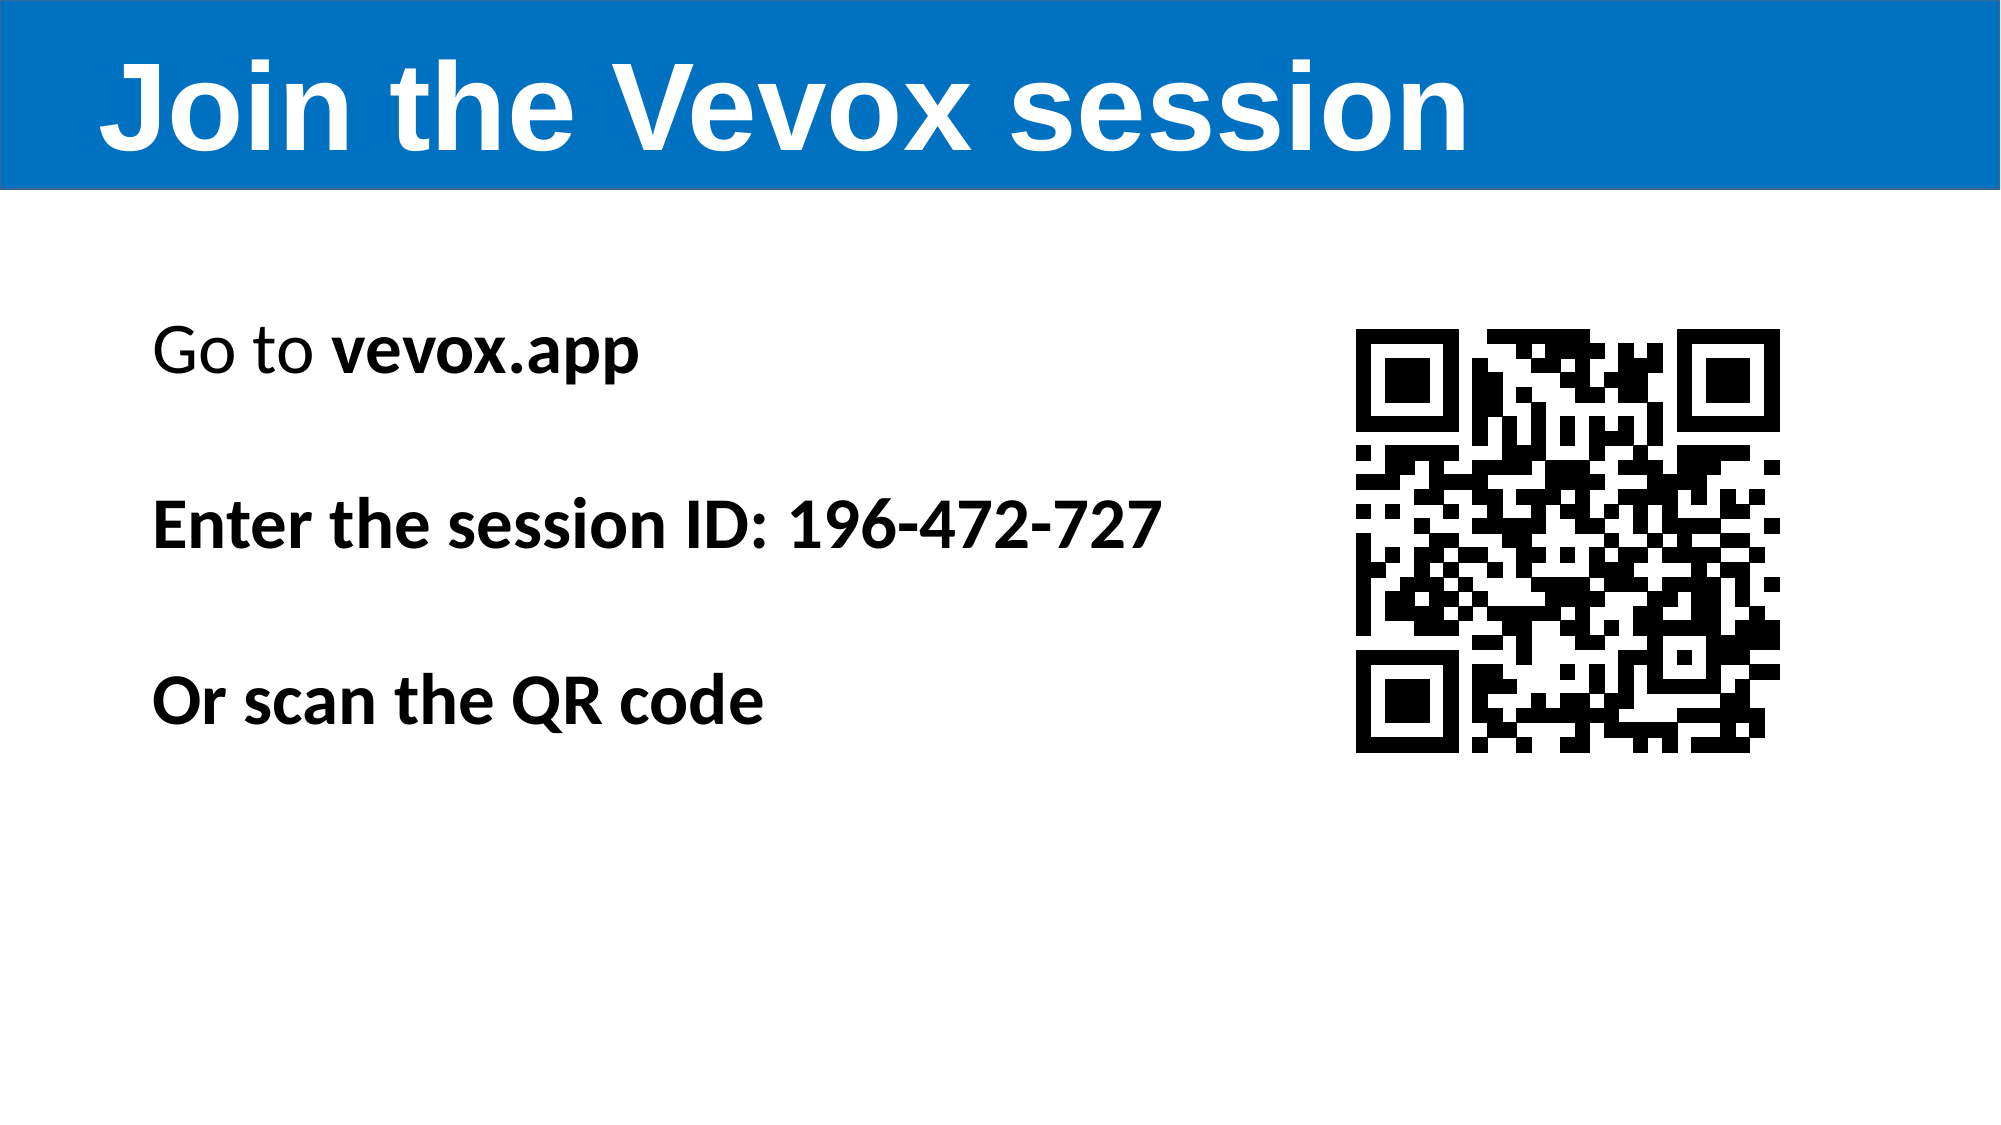

# Join the Vevox session
Go to vevox.app

Enter the session ID: 196-472-727

Or scan the QR code